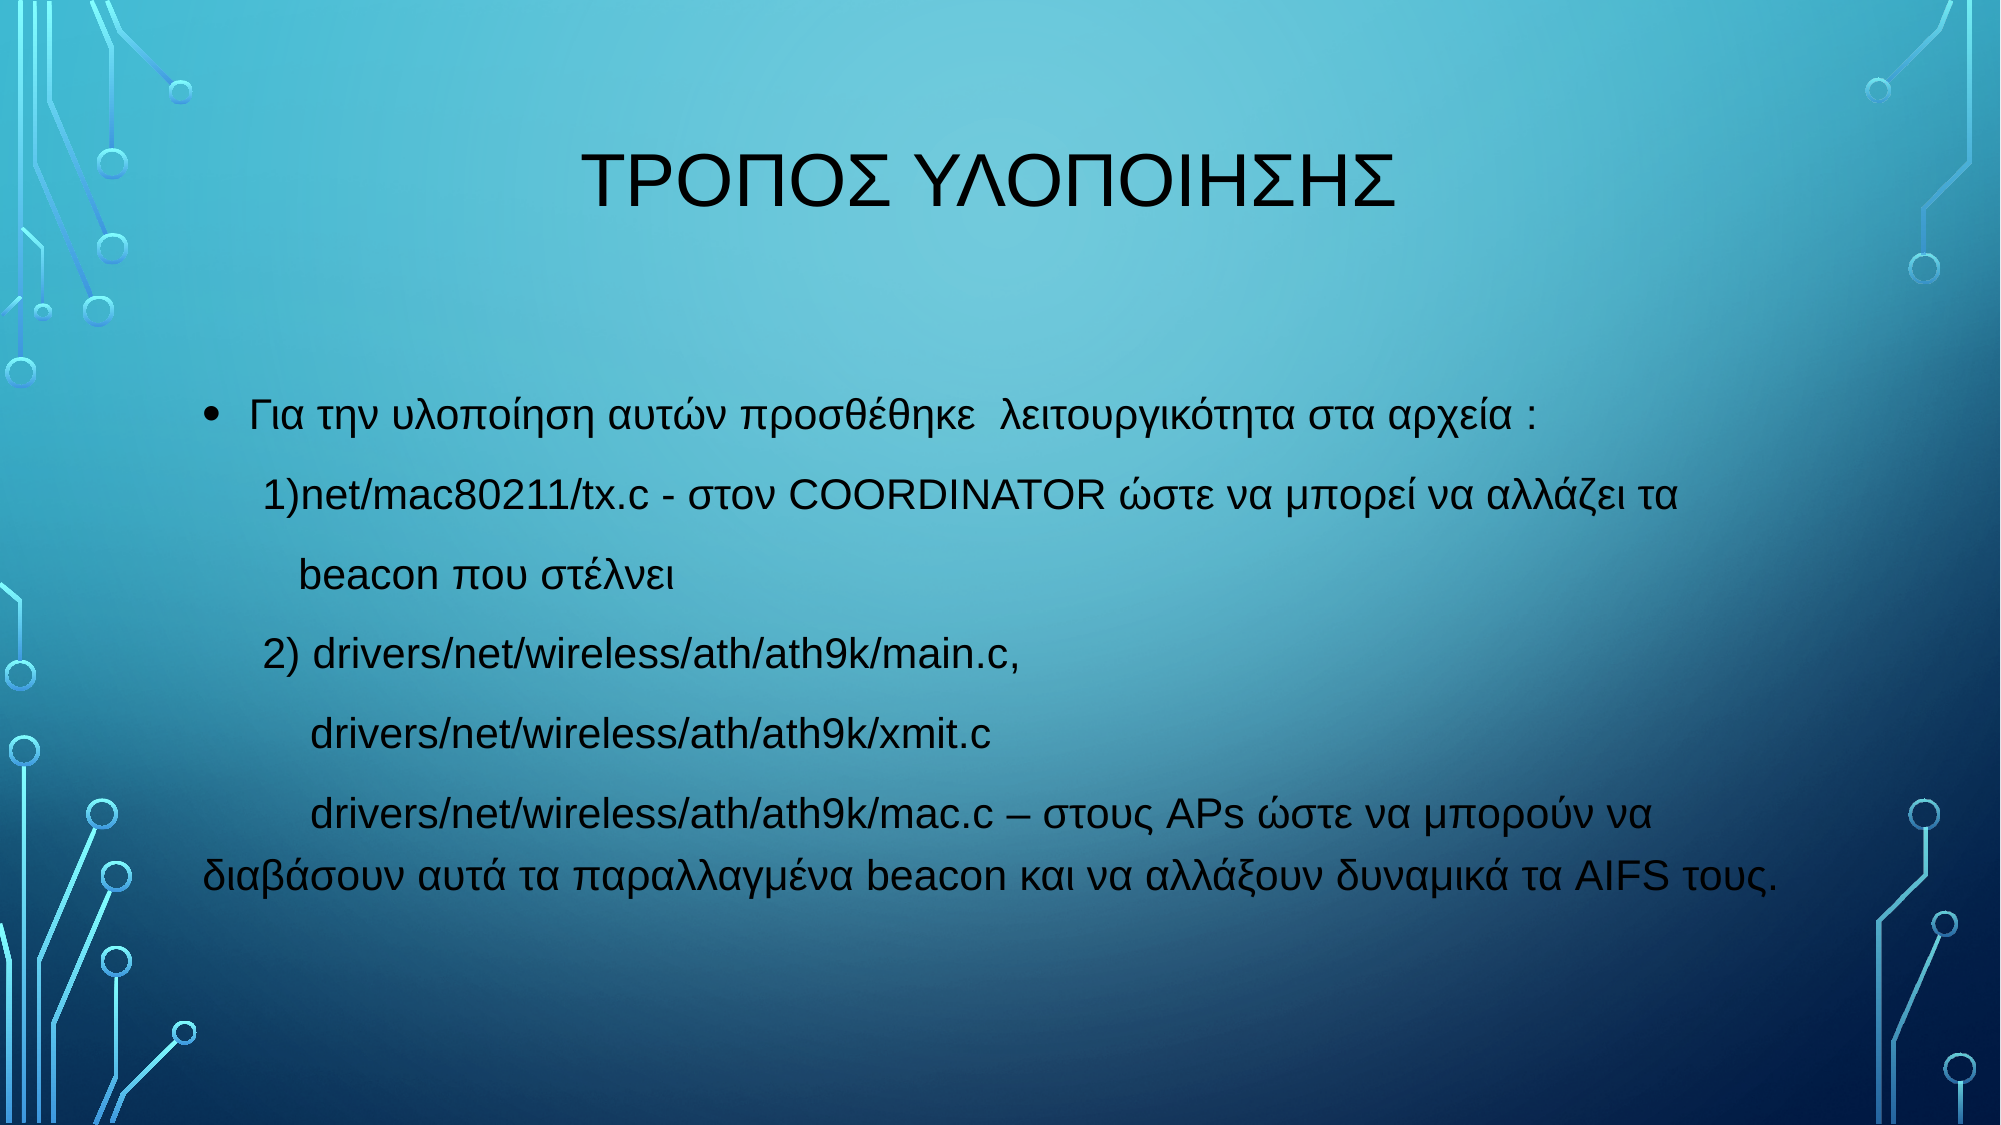

# ΤΡΟΠΟΣ ΥΛΟΠΟΙΗΣΗς
 Για την υλοποίηση αυτών προσθέθηκε  λειτουργικότητα στα αρχεία :
     1)net/mac80211/tx.c - στον COORDINATOR ώστε να μπορεί να αλλάζει τα
        beacon που στέλνει
     2) drivers/net/wireless/ath/ath9k/main.c,
         drivers/net/wireless/ath/ath9k/xmit.c
         drivers/net/wireless/ath/ath9k/mac.c – στους APs ώστε να μπορούν να διαβάσουν αυτά τα παραλλαγμένα beacon και να αλλάξουν δυναμικά τα AIFS τους.